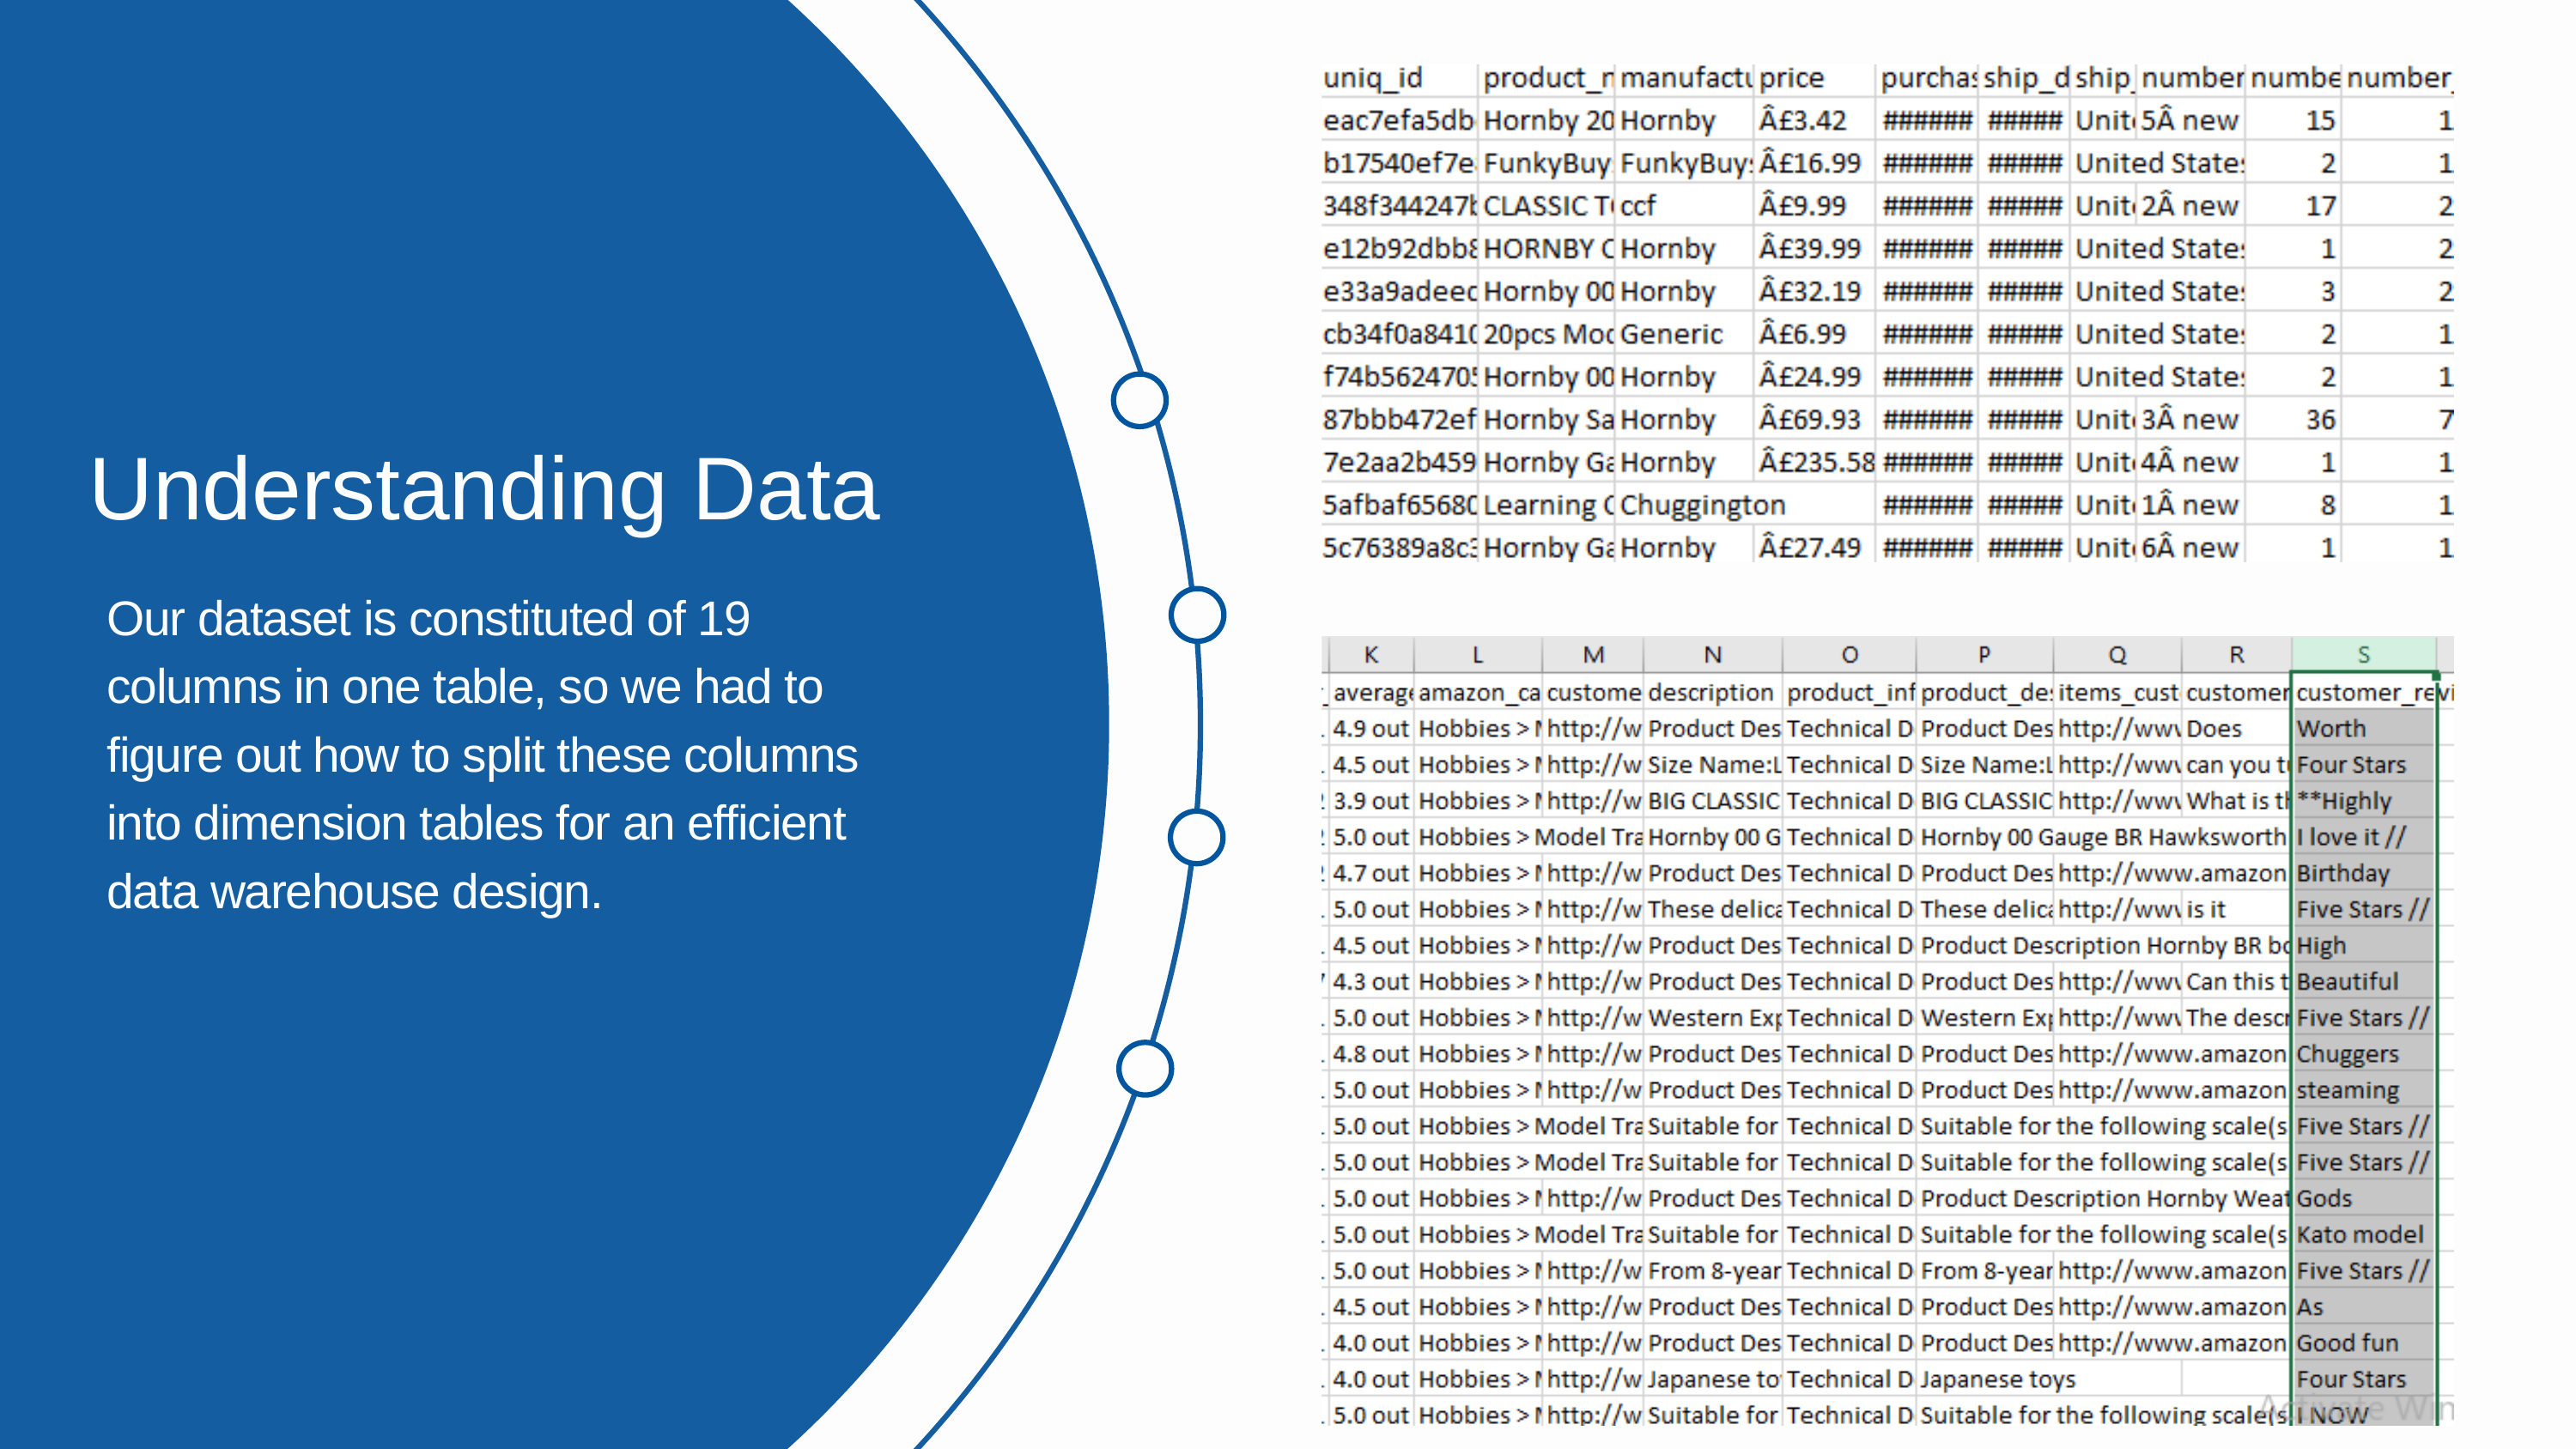

Understanding Data
Our dataset is constituted of 19 columns in one table, so we had to figure out how to split these columns into dimension tables for an efficient data warehouse design.